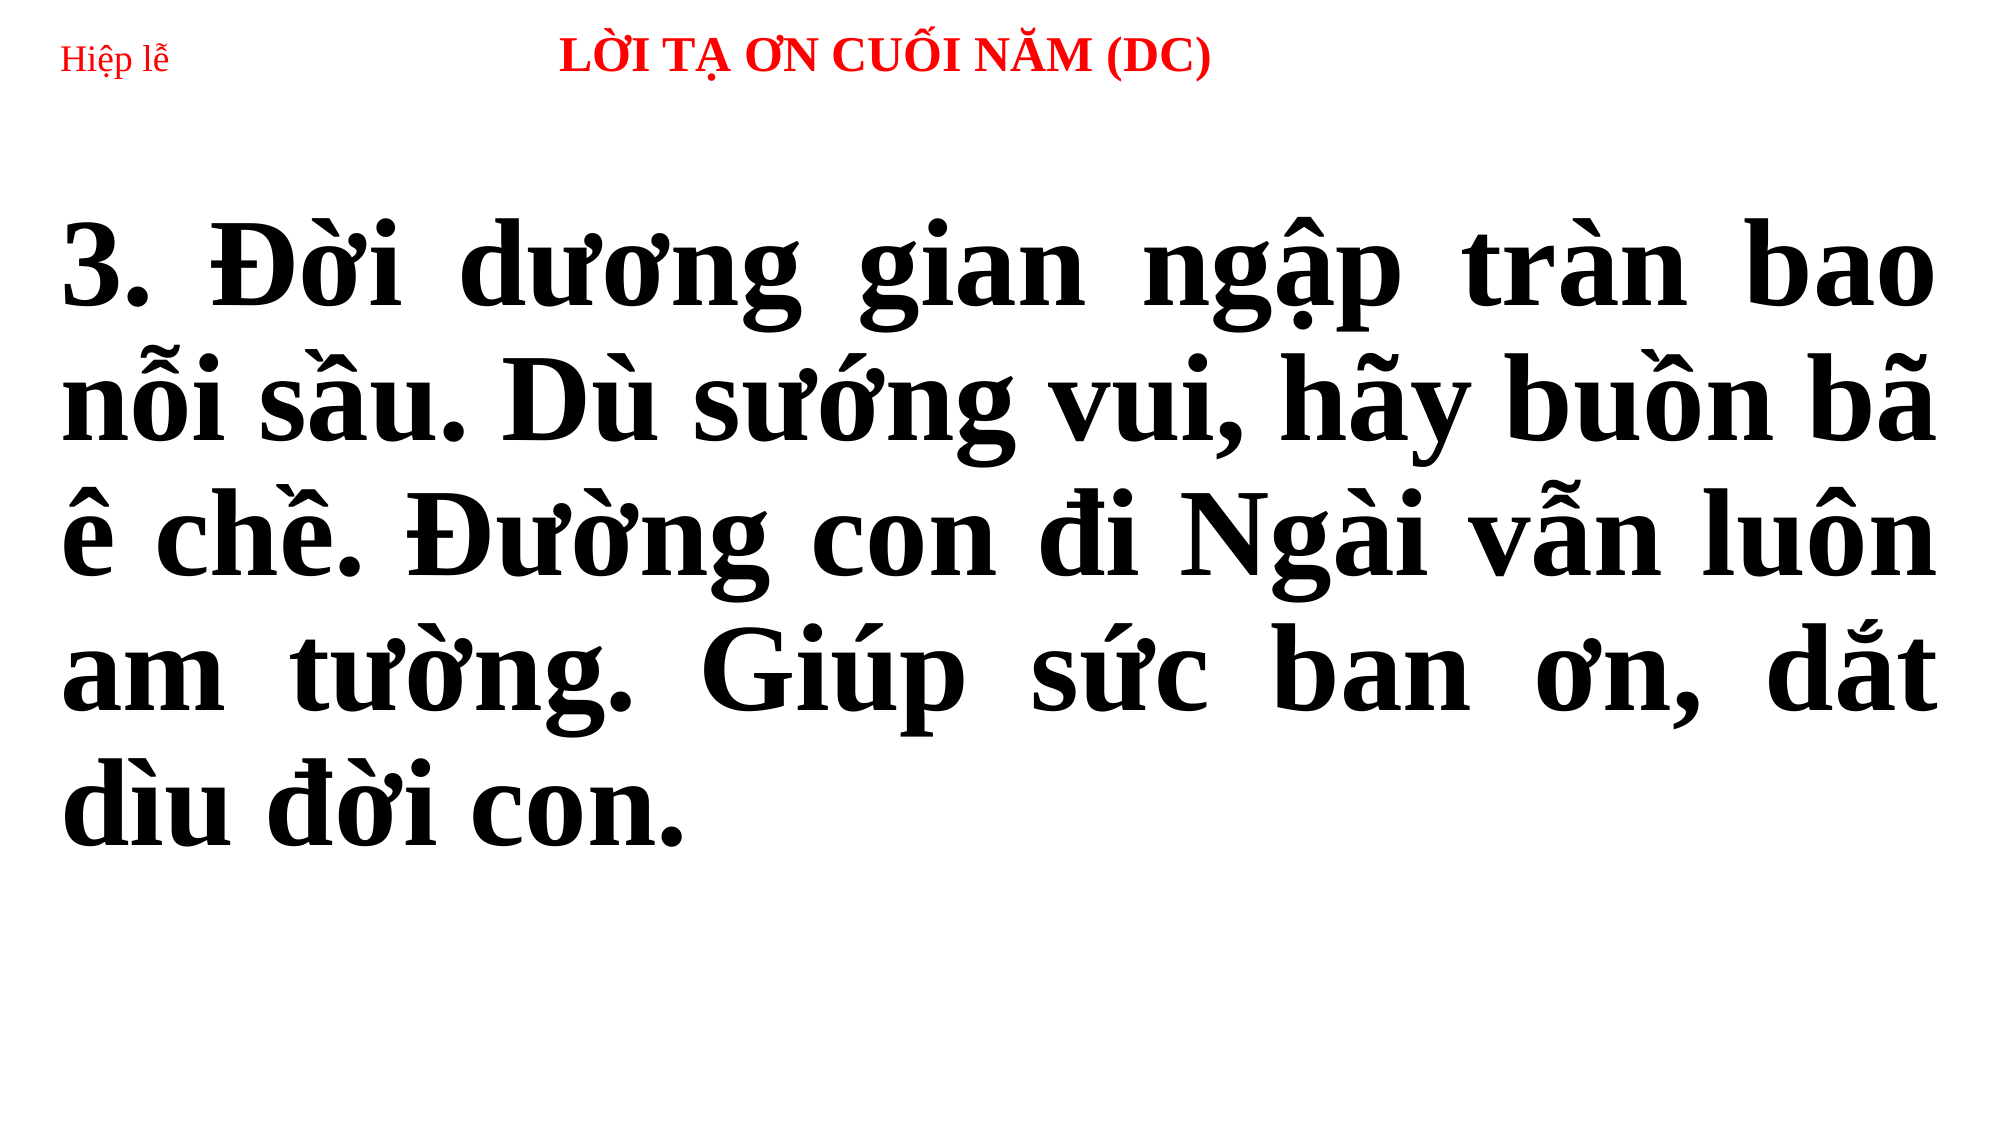

# Hiệp lễ                                         LỜI TẠ ƠN CUỐI NĂM (DC)
3. Đời dương gian ngập tràn bao nỗi sầu. Dù sướng vui, hãy buồn bã ê chề. Đường con đi Ngài vẫn luôn am tường. Giúp sức ban ơn, dắt dìu đời con.